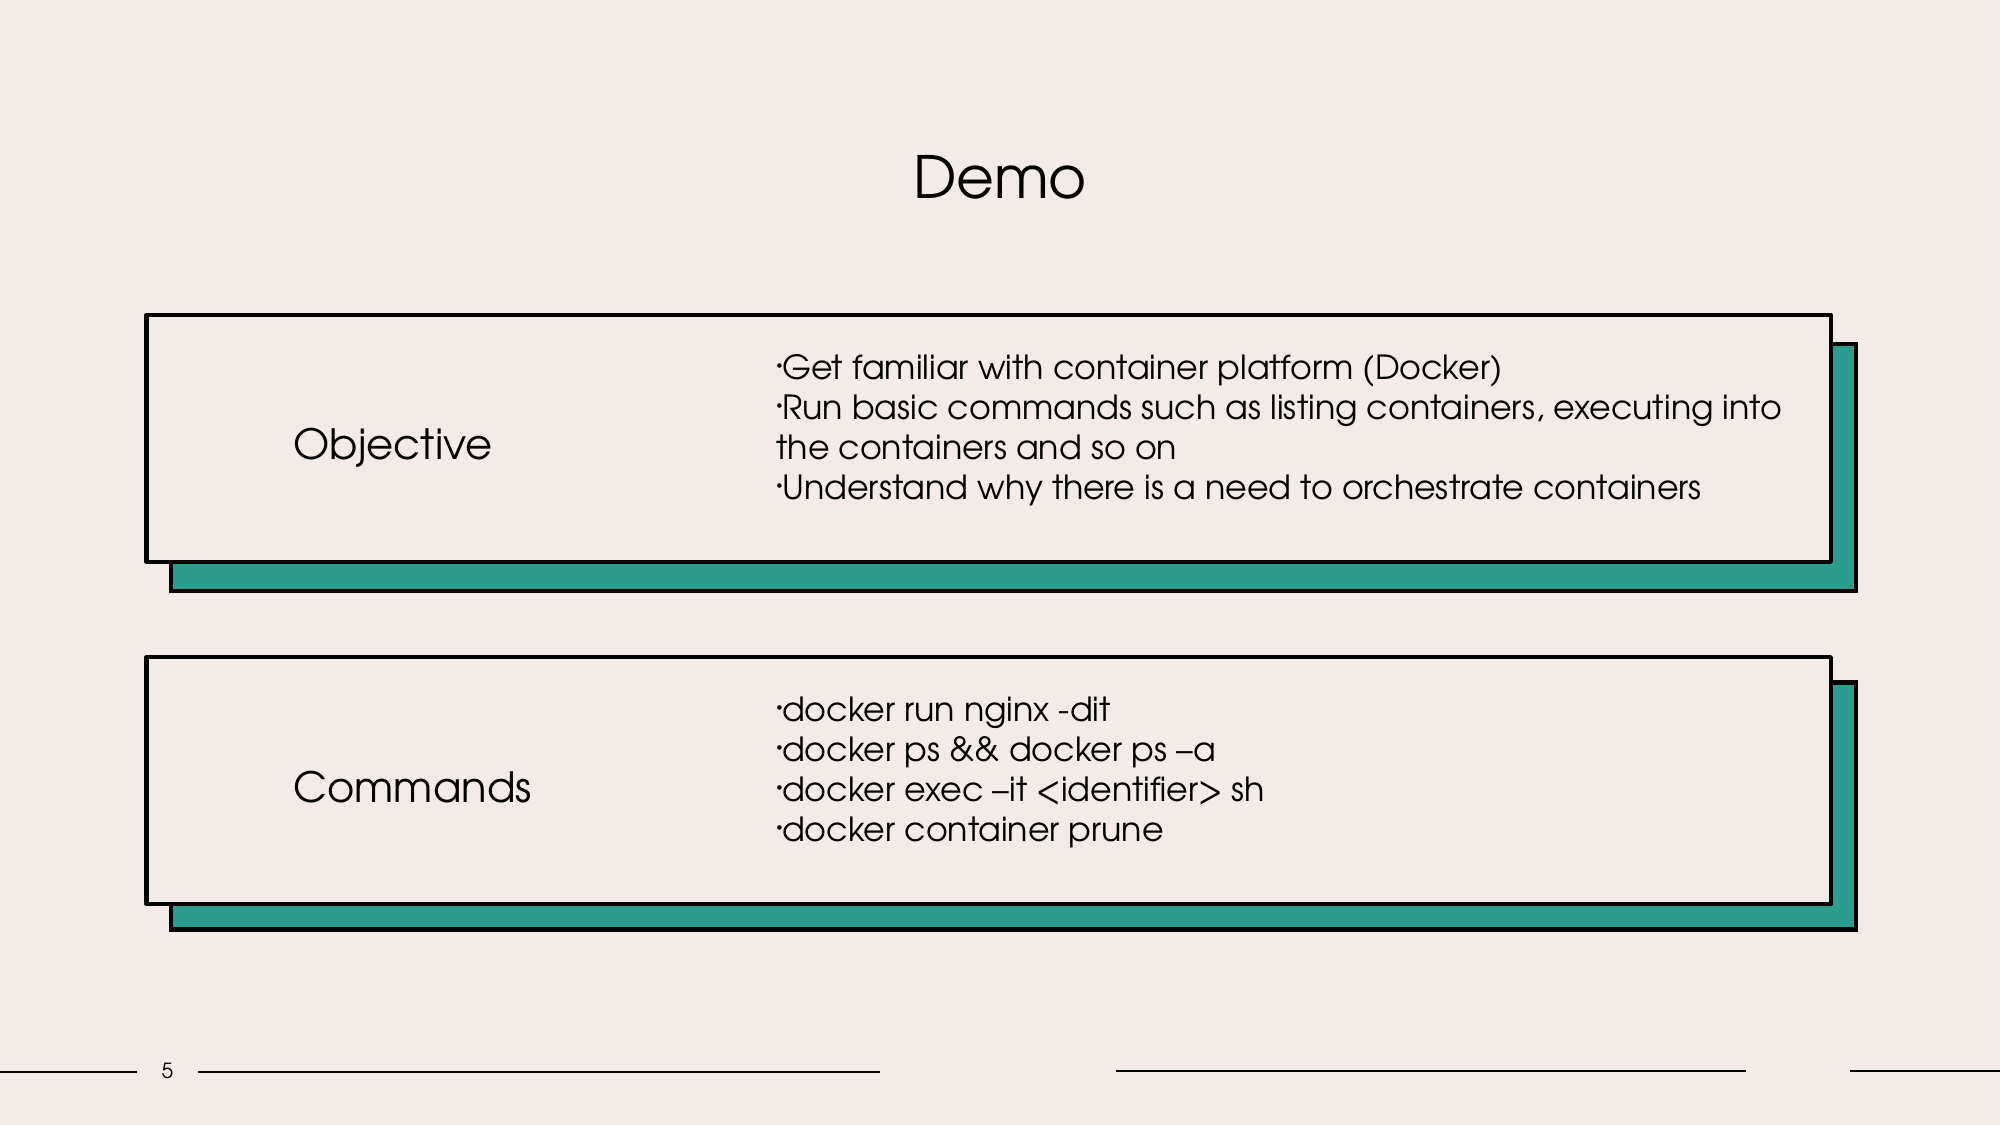

# Demo
Objective
Get familiar with container platform (Docker)
Run basic commands such as listing containers, executing into the containers and so on
Understand why there is a need to orchestrate containers

docker run nginx -dit
docker ps && docker ps –a
docker exec –it <identifier> sh
docker container prune

Commands
5